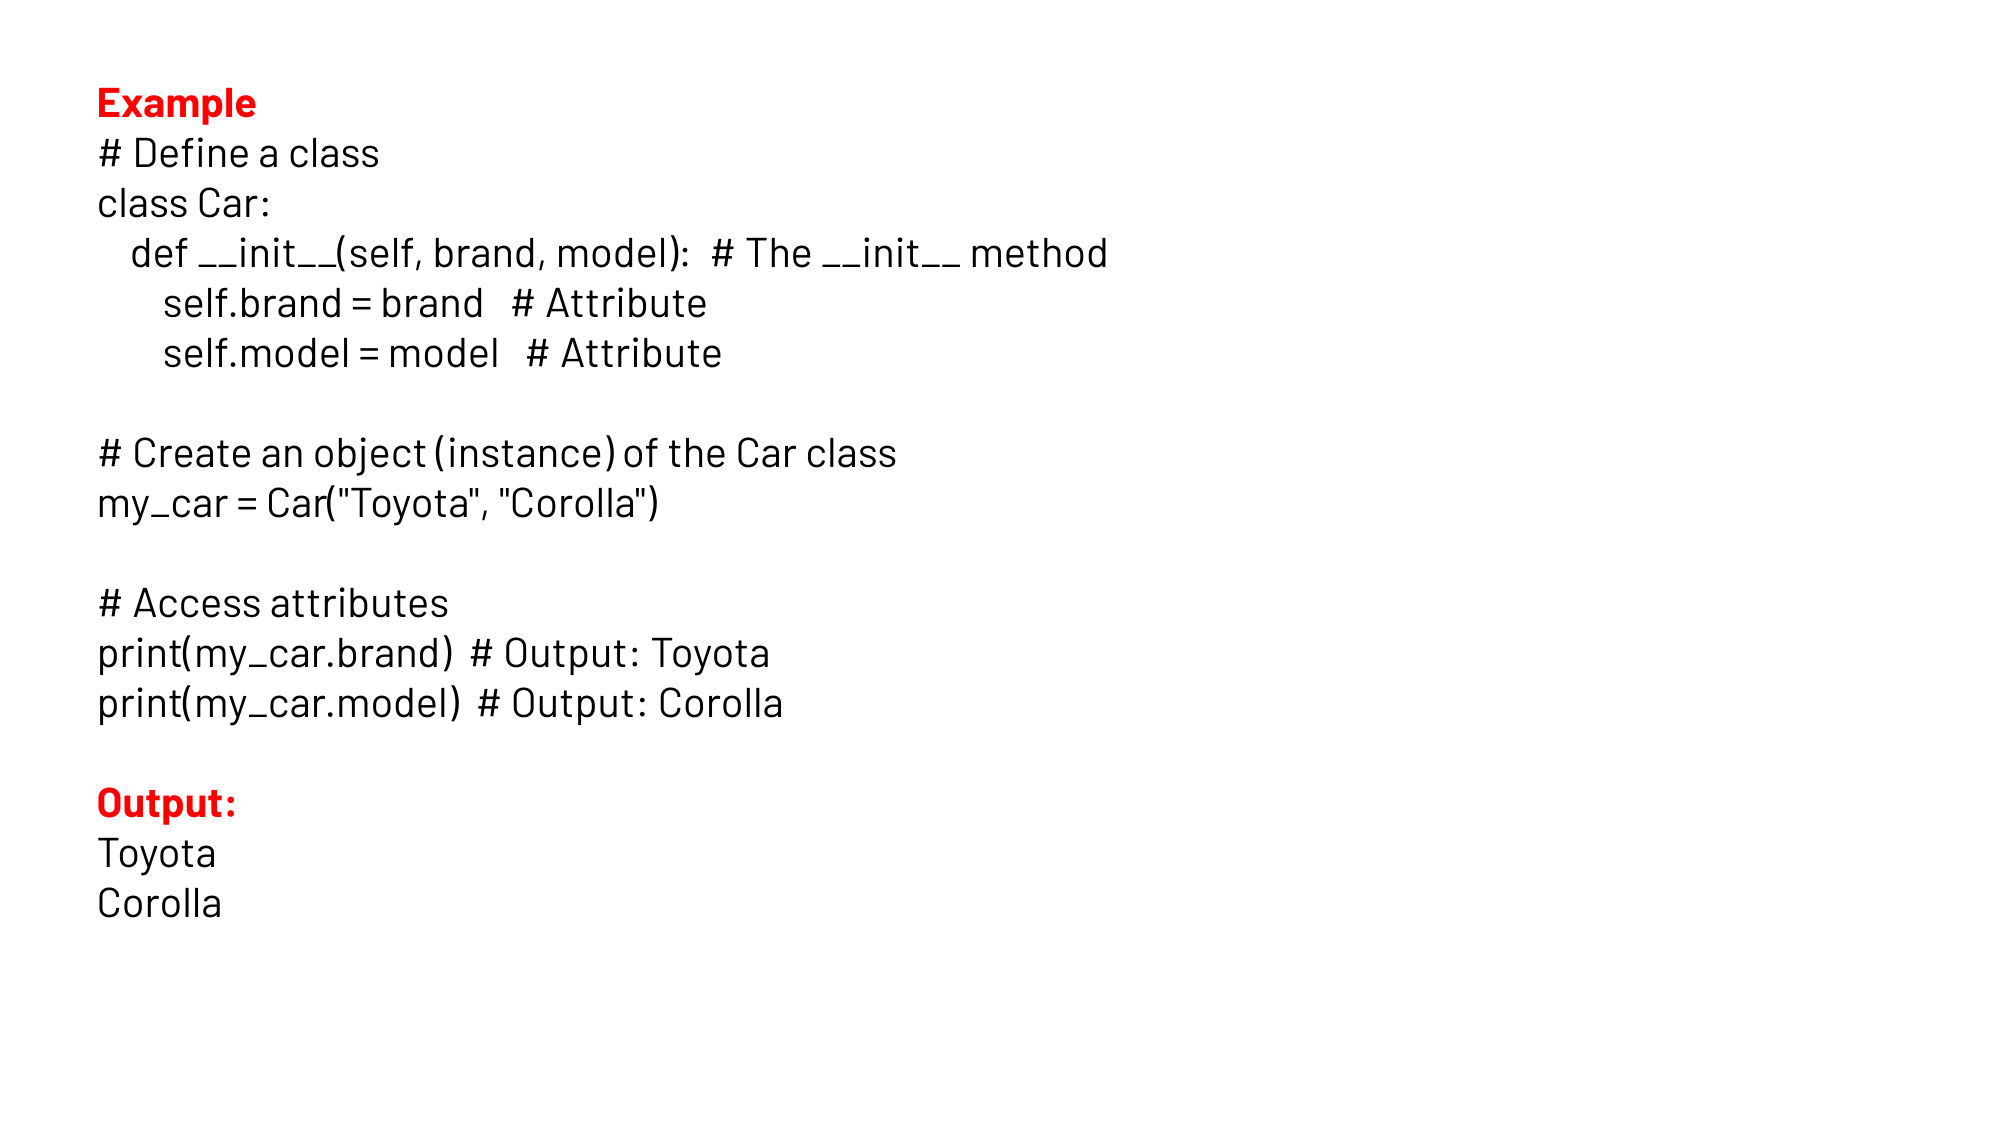

Example
# Define a class
class Car:
    def __init__(self, brand, model):  # The __init__ method
        self.brand = brand   # Attribute
        self.model = model   # Attribute

# Create an object (instance) of the Car class
my_car = Car("Toyota", "Corolla")

# Access attributes
print(my_car.brand)  # Output: Toyota
print(my_car.model)  # Output: Corolla

Output:
Toyota
Corolla